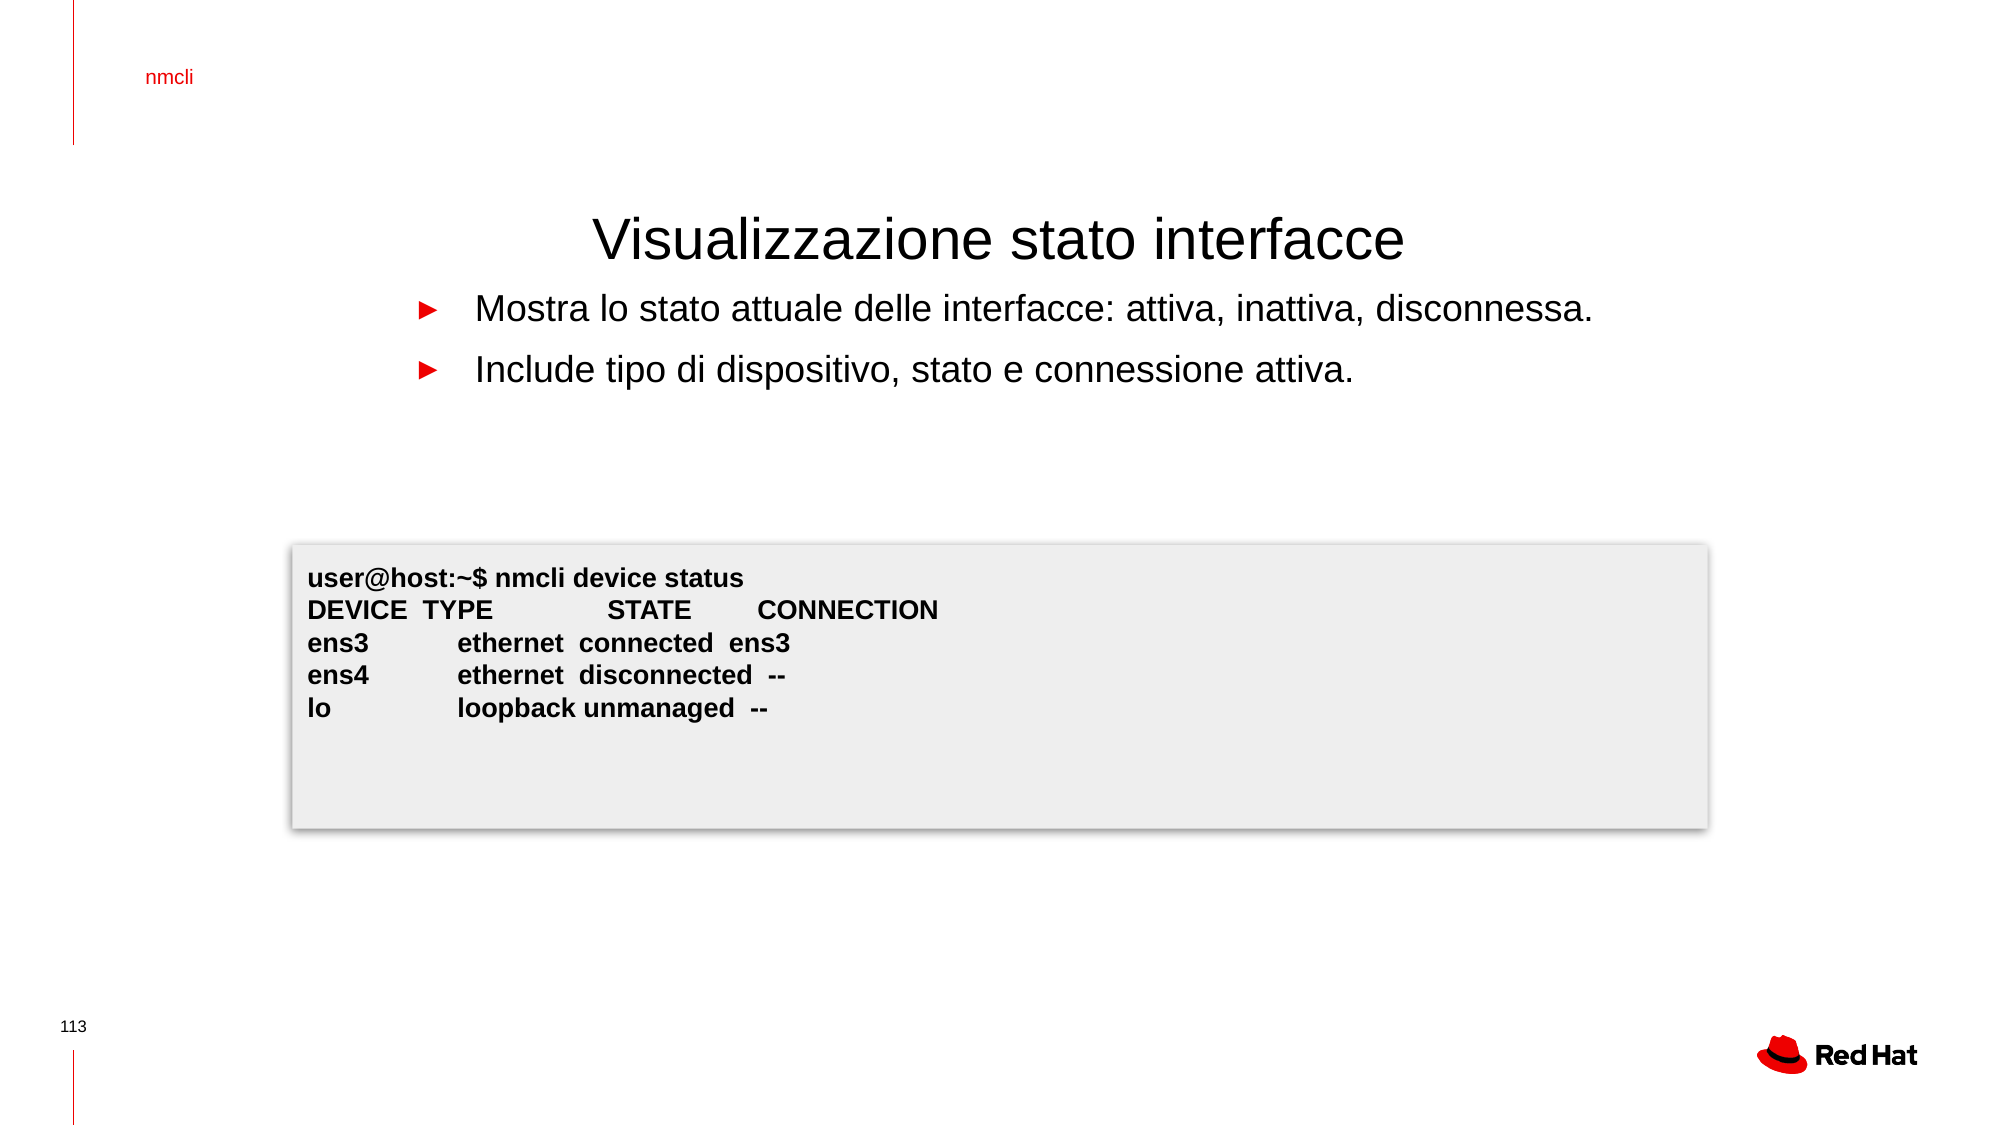

nmcli
# Visualizzazione stato interfacce
Mostra lo stato attuale delle interfacce: attiva, inattiva, disconnessa.
Include tipo di dispositivo, stato e connessione attiva.
user@host:~$ nmcli device status
DEVICE  TYPE  	STATE  	CONNECTION
ens3	ethernet  connected  ens3
ens4	ethernet  disconnected  --
lo  	loopback unmanaged  --

113